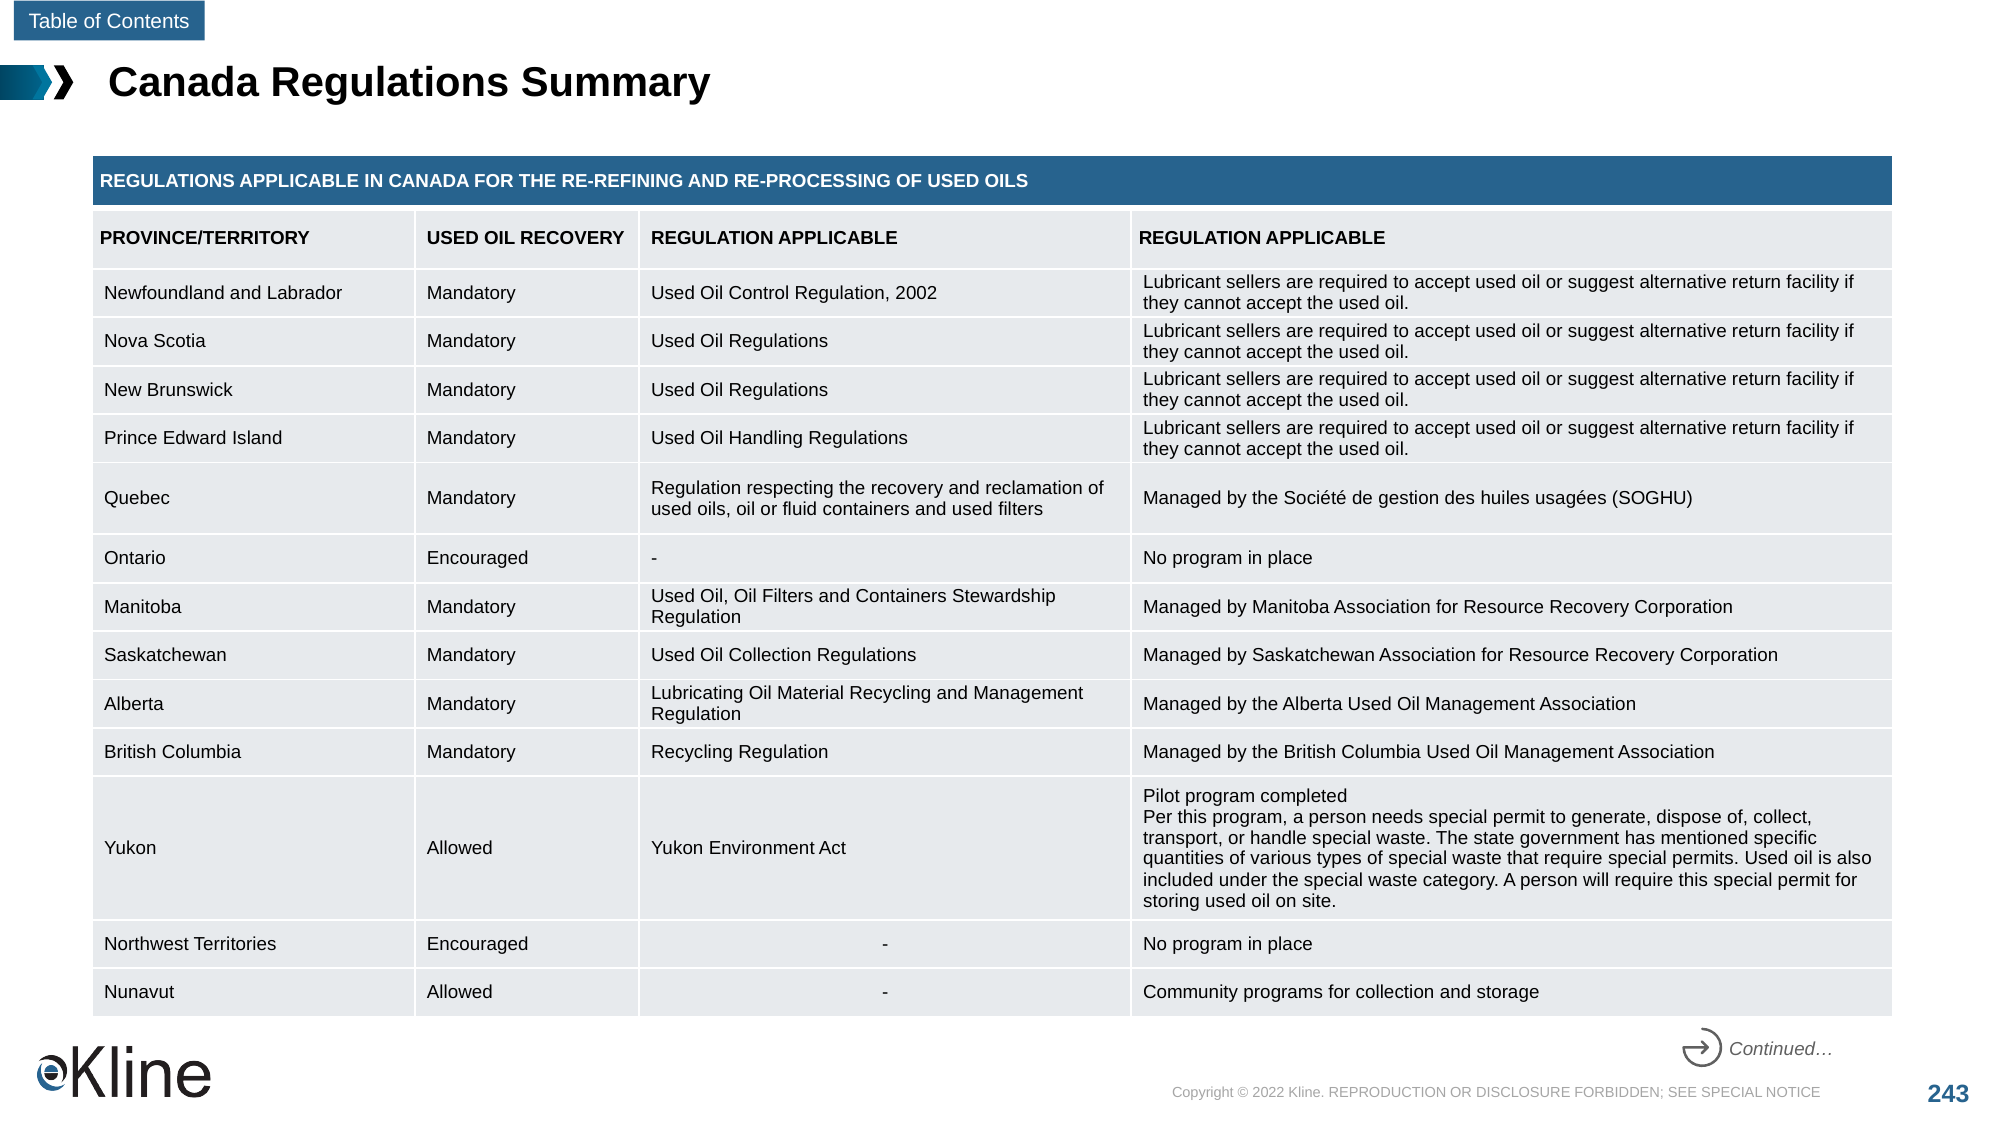

# Canada Regulations Summary
| REGULATIONS APPLICABLE IN CANADA FOR THE RE‐REFINING AND RE‐PROCESSING OF USED OILS |  |  |  |
| --- | --- | --- | --- |
| PROVINCE/TERRITORY | USED OIL RECOVERY | REGULATION APPLICABLE | REGULATION APPLICABLE |
| Newfoundland and Labrador | Mandatory | Used Oil Control Regulation, 2002 | Lubricant sellers are required to accept used oil or suggest alternative return facility if they cannot accept the used oil. |
| Nova Scotia | Mandatory | Used Oil Regulations | Lubricant sellers are required to accept used oil or suggest alternative return facility if they cannot accept the used oil. |
| New Brunswick | Mandatory | Used Oil Regulations | Lubricant sellers are required to accept used oil or suggest alternative return facility if they cannot accept the used oil. |
| Prince Edward Island | Mandatory | Used Oil Handling Regulations | Lubricant sellers are required to accept used oil or suggest alternative return facility if they cannot accept the used oil. |
| Quebec | Mandatory | Regulation respecting the recovery and reclamation of used oils, oil or fluid containers and used filters | Managed by the Société de gestion des huiles usagées (SOGHU) |
| Ontario | Encouraged | - | No program in place |
| Manitoba | Mandatory | Used Oil, Oil Filters and Containers Stewardship Regulation | Managed by Manitoba Association for Resource Recovery Corporation |
| Saskatchewan | Mandatory | Used Oil Collection Regulations | Managed by Saskatchewan Association for Resource Recovery Corporation |
| Alberta | Mandatory | Lubricating Oil Material Recycling and Management Regulation | Managed by the Alberta Used Oil Management Association |
| British Columbia | Mandatory | Recycling Regulation | Managed by the British Columbia Used Oil Management Association |
| Yukon | Allowed | Yukon Environment Act | Pilot program completed Per this program, a person needs special permit to generate, dispose of, collect, transport, or handle special waste. The state government has mentioned specific quantities of various types of special waste that require special permits. Used oil is also included under the special waste category. A person will require this special permit for storing used oil on site. |
| Northwest Territories | Encouraged | - | No program in place |
| Nunavut | Allowed | - | Community programs for collection and storage |

Continued…